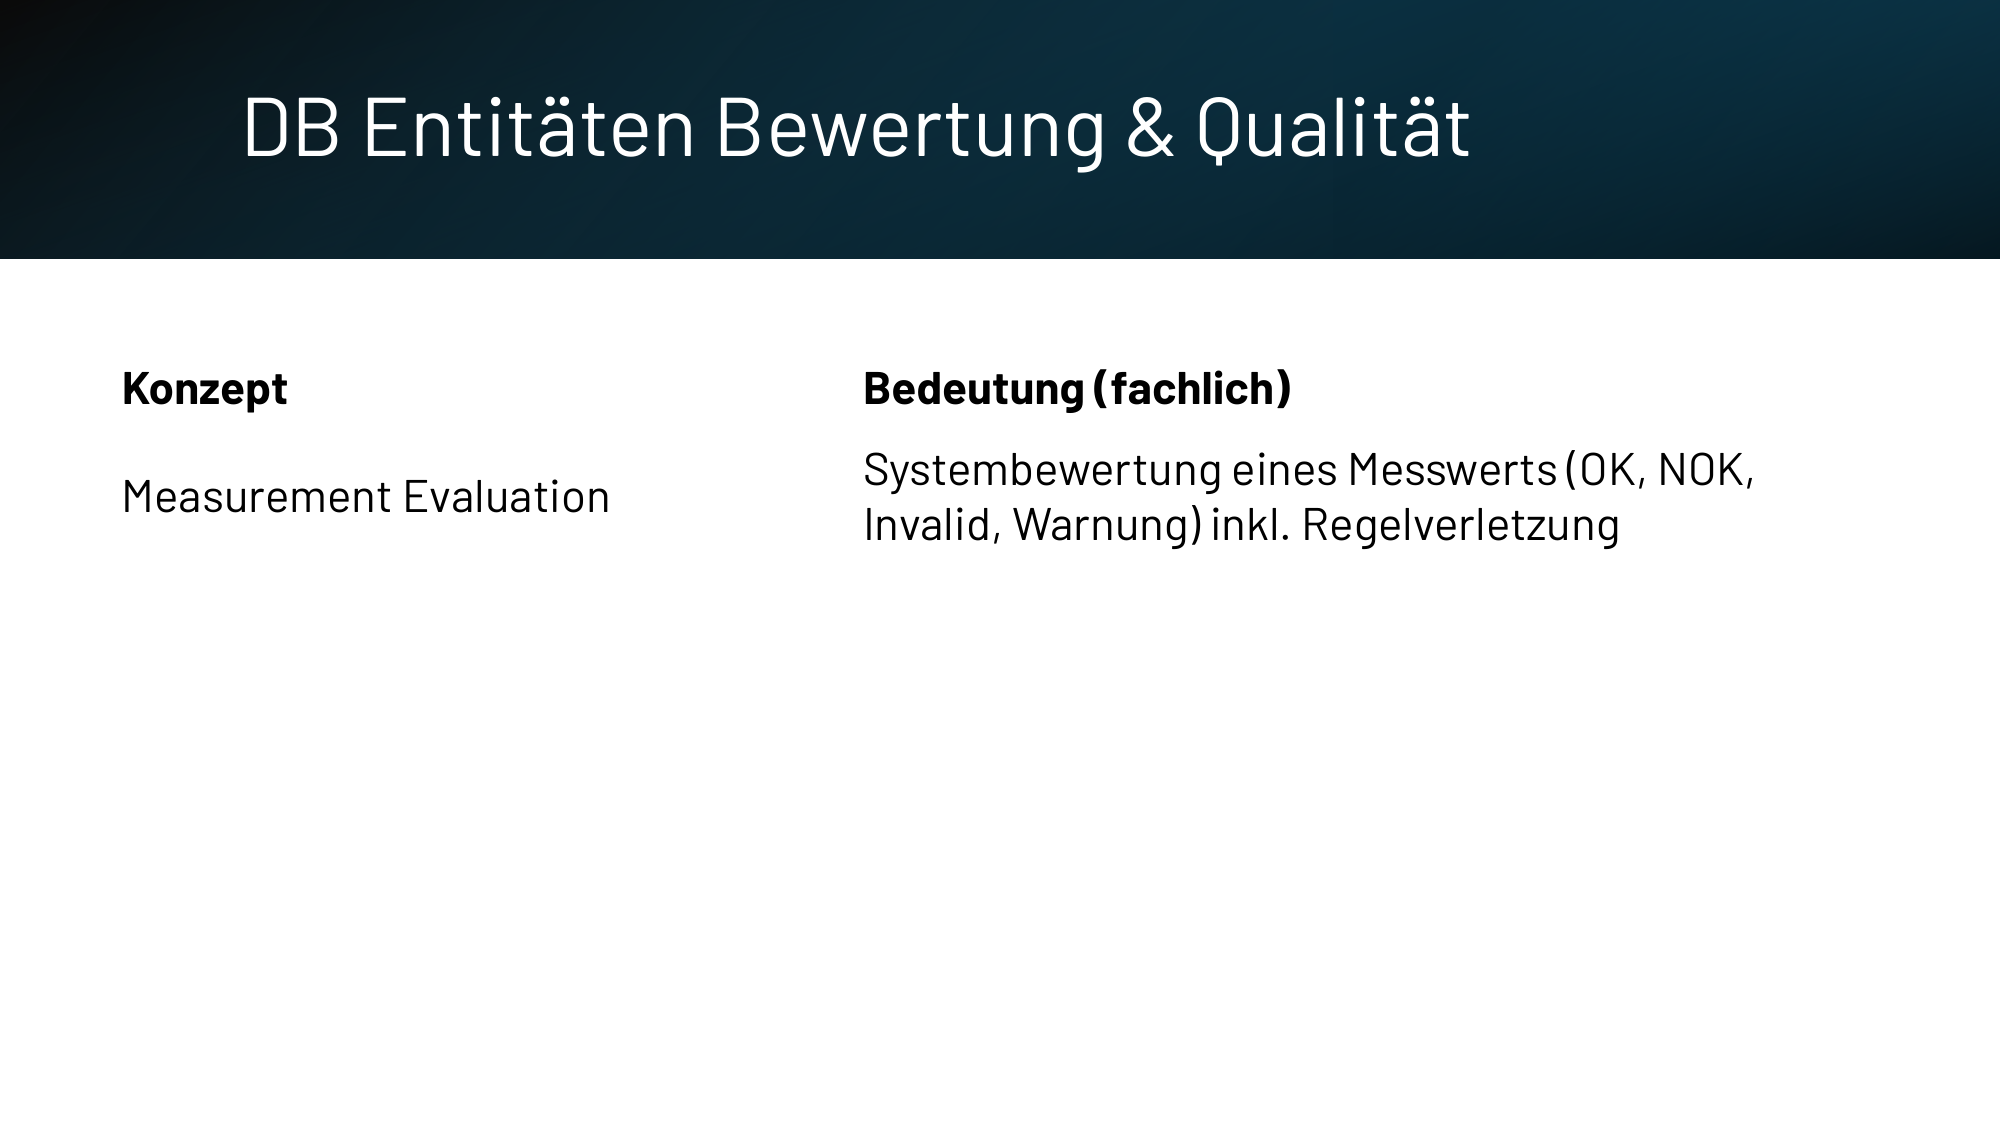

# DB Entitäten Bewertung & Qualität
| Konzept | Bedeutung (fachlich) |
| --- | --- |
| Measurement Evaluation | Systembewertung eines Messwerts (OK, NOK, Invalid, Warnung) inkl. Regelverletzung |